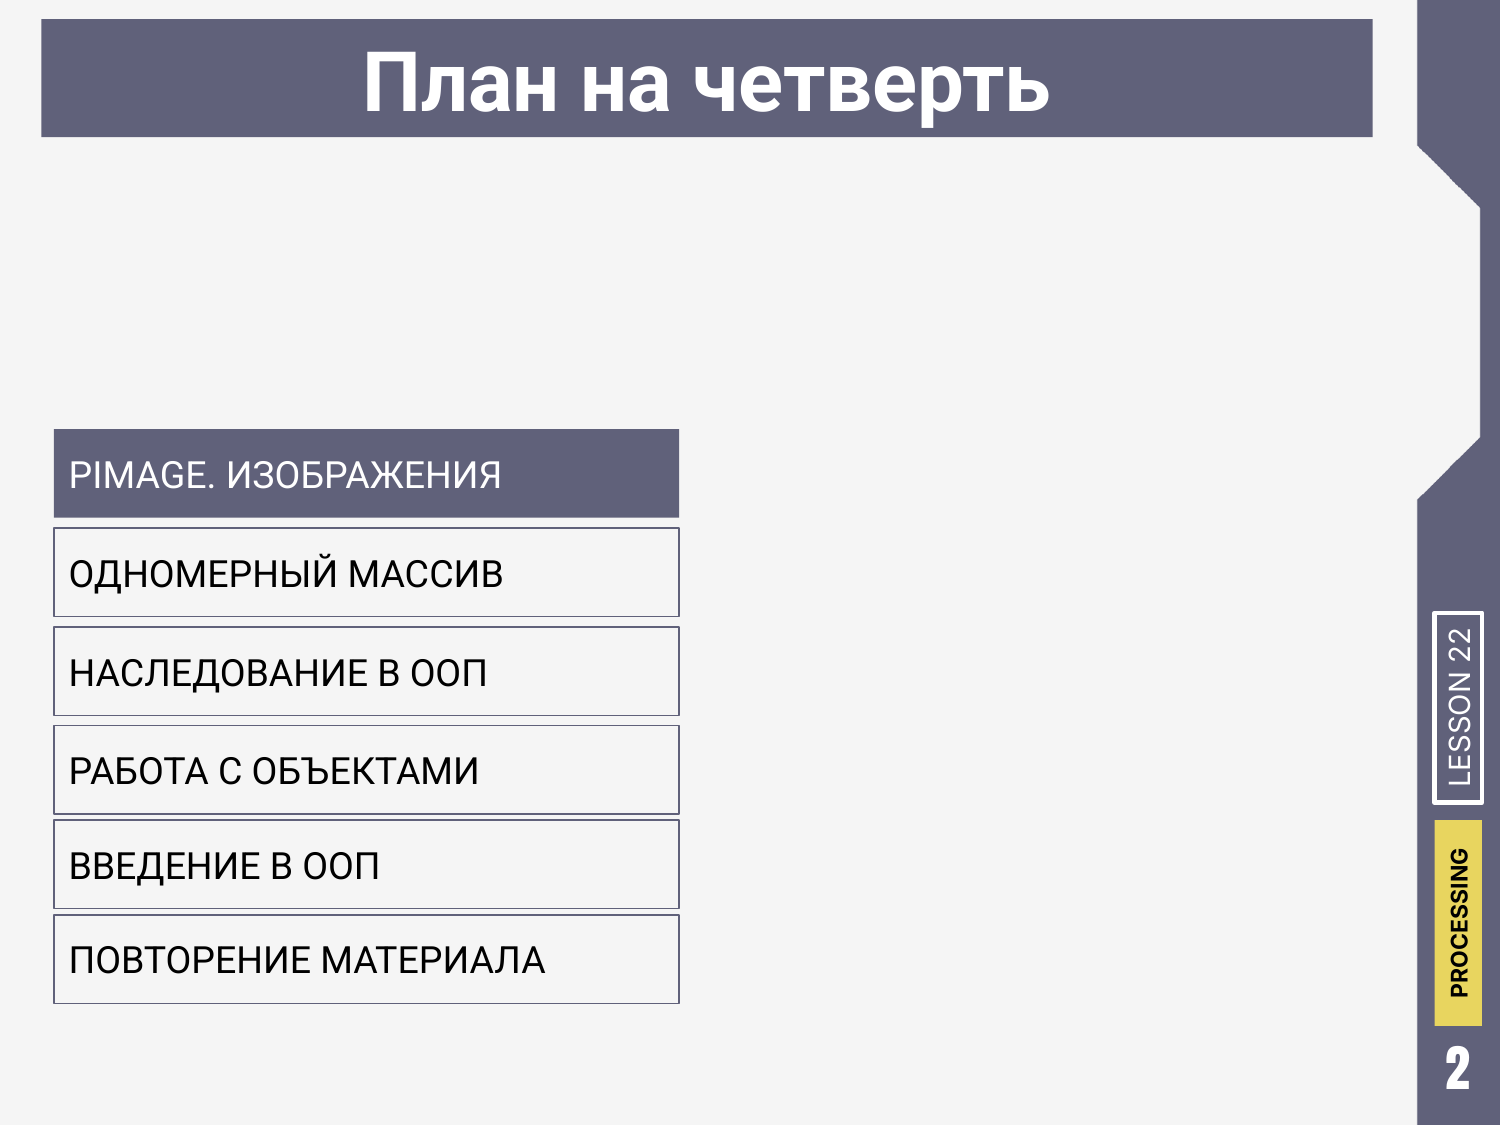

# План на четверть
PIMAGE. ИЗОБРАЖЕНИЯ
ОДНОМЕРНЫЙ МАССИВ
НАСЛЕДОВАНИЕ В ООП
LESSON 22
РАБОТА С ОБЪЕКТАМИ
ВВЕДЕНИЕ В ООП
ПОВТОРЕНИЕ МАТЕРИАЛА
2